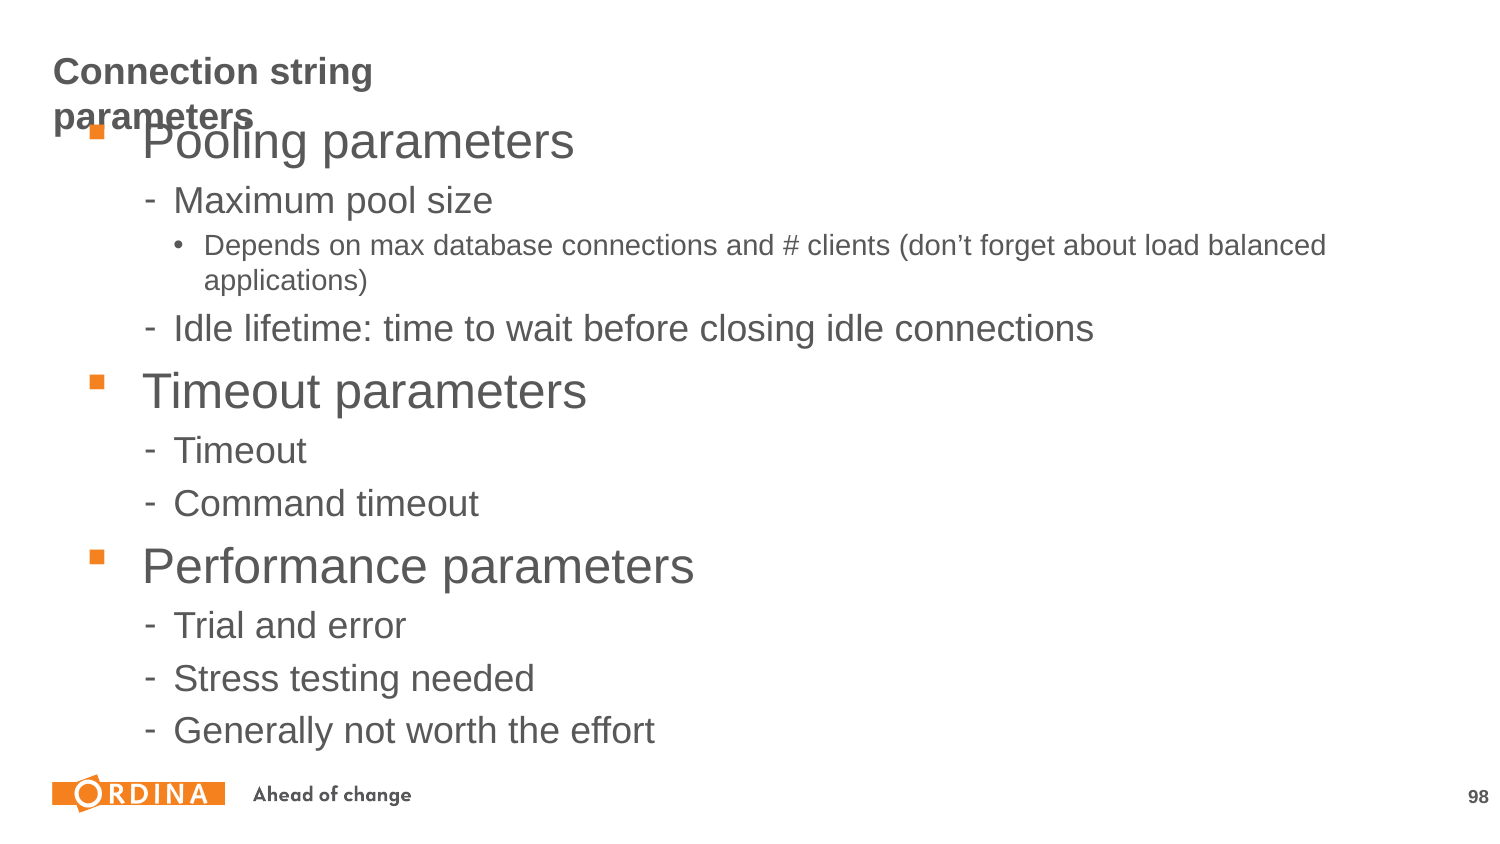

# Connection string parameters
Pooling parameters
Maximum pool size
Depends on max database connections and # clients (don’t forget about load balanced applications)
Idle lifetime: time to wait before closing idle connections
Timeout parameters
Timeout
Command timeout
Performance parameters
Trial and error
Stress testing needed
Generally not worth the effort